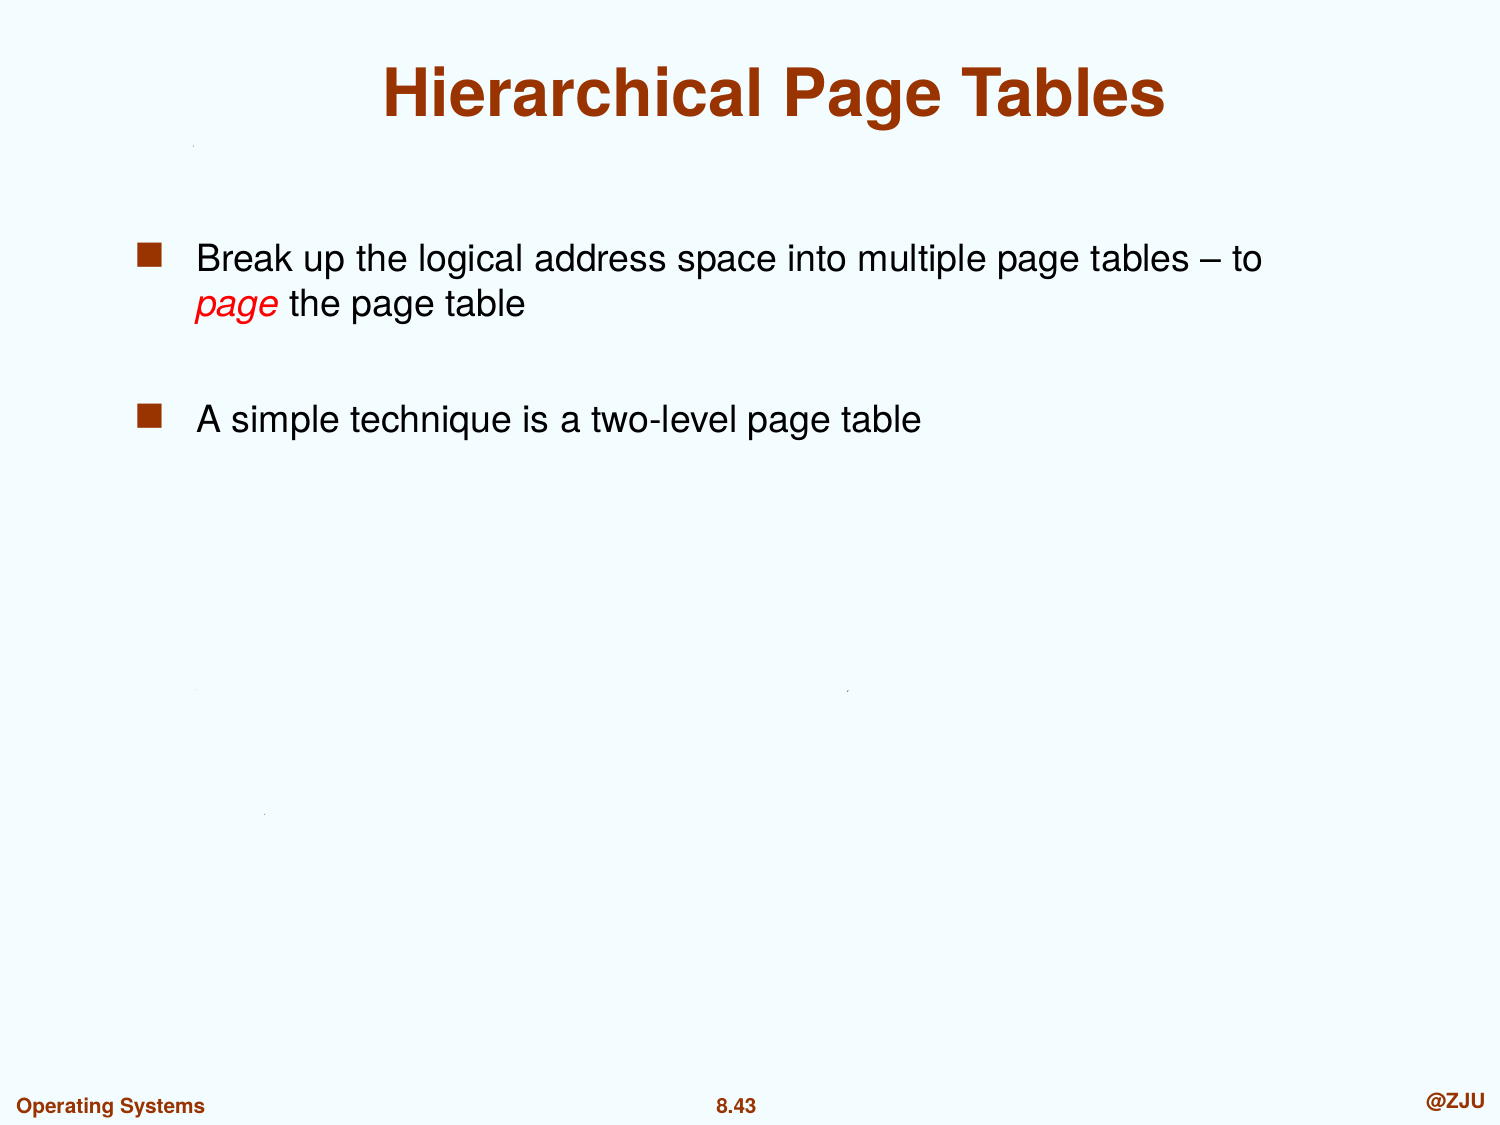

# Hierarchical Page Tables
Break up the logical address space into multiple page tables – to page the page table

A simple technique is a two-level page table